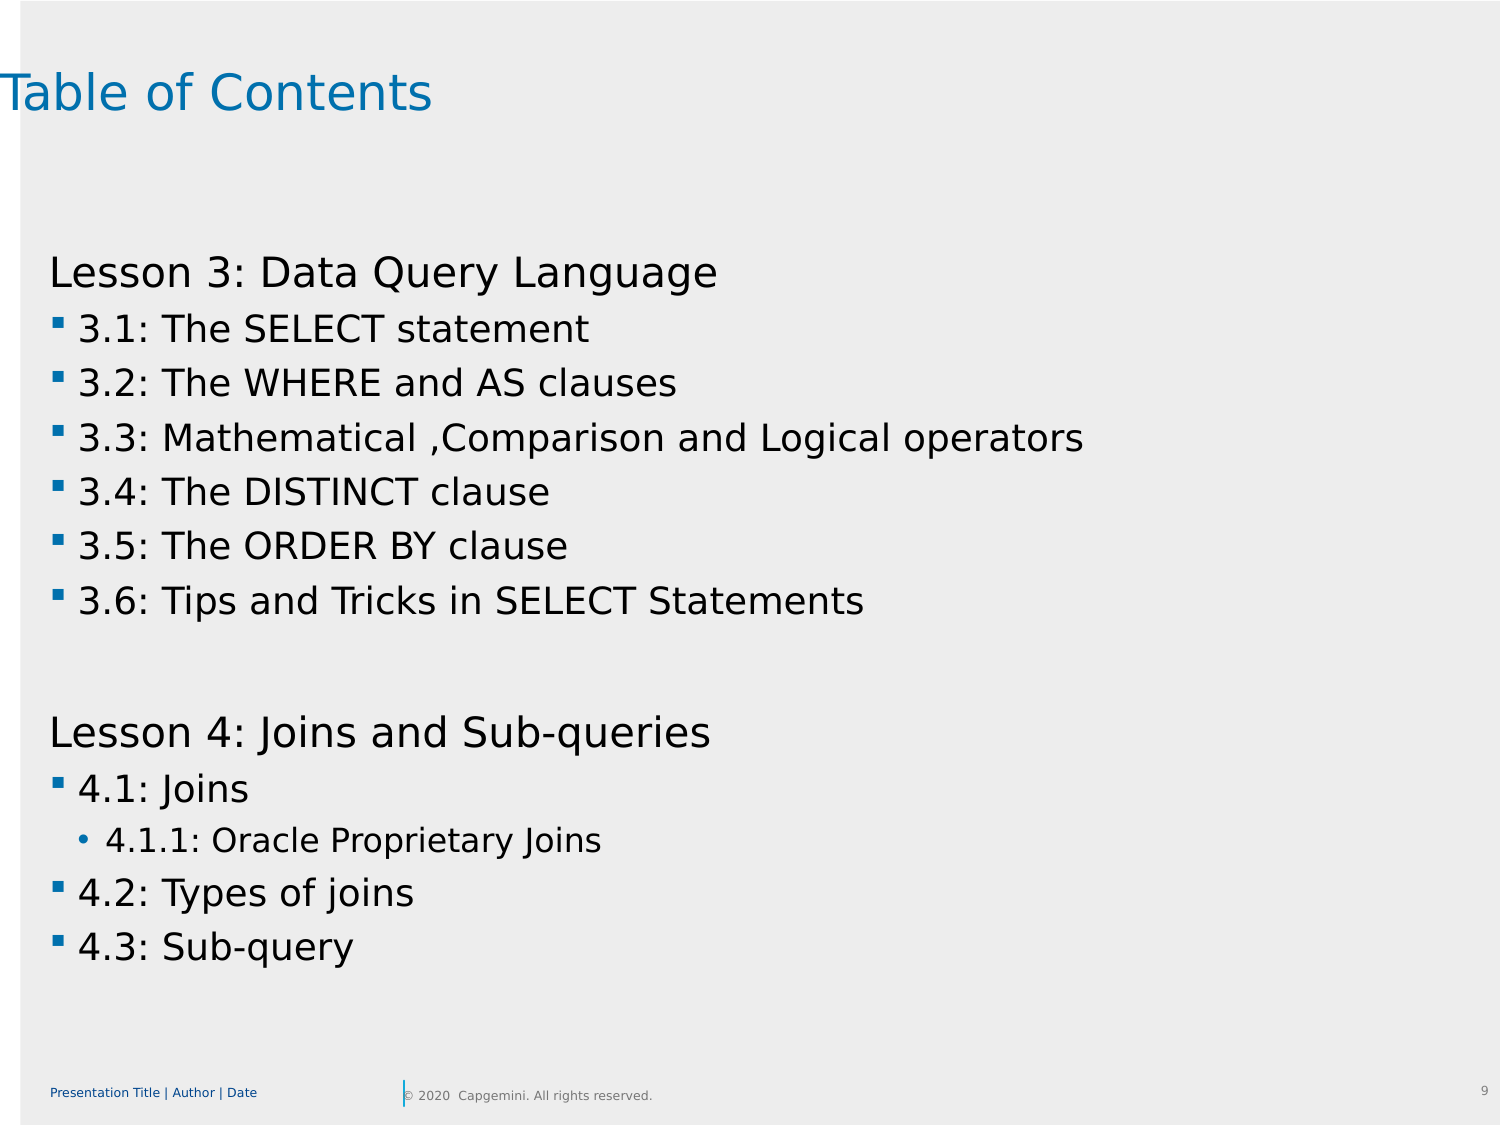

Table of Contents
Lesson 3: Data Query Language
3.1: The SELECT statement
3.2: The WHERE and AS clauses
3.3: Mathematical ,Comparison and Logical operators
3.4: The DISTINCT clause
3.5: The ORDER BY clause
3.6: Tips and Tricks in SELECT Statements

Lesson 4: Joins and Sub-queries
4.1: Joins
4.1.1: Oracle Proprietary Joins
4.2: Types of joins
4.3: Sub-query